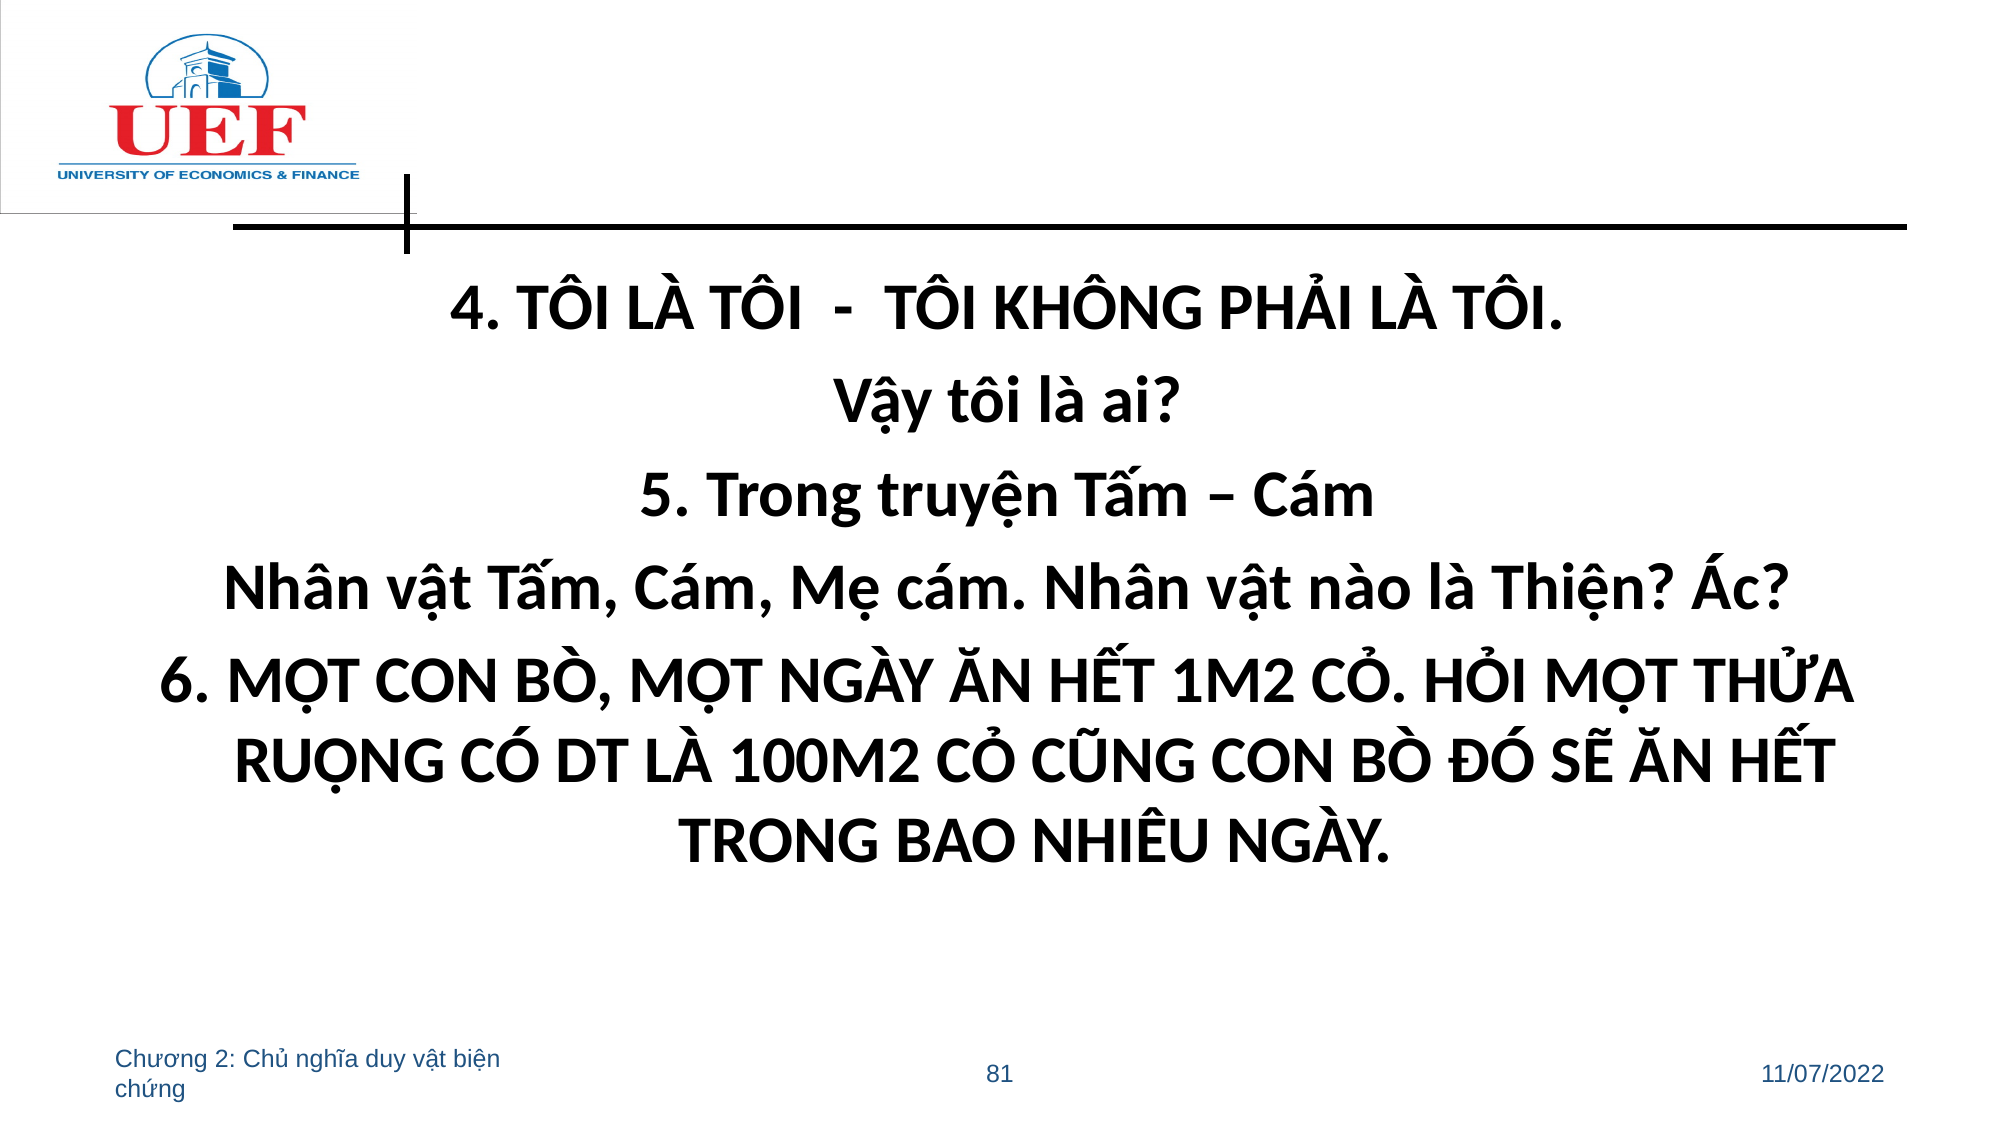

#
4. TÔI LÀ TÔI  -  TÔI KHÔNG PHẢI LÀ TÔI.
Vậy tôi là ai?
5. Trong truyện Tấm – Cám
Nhân vật Tấm, Cám, Mẹ cám. Nhân vật nào là Thiện? Ác?
6. MỘT CON BÒ, MỘT NGÀY ĂN HẾT 1M2 CỎ. HỎI MỘT THỬA RUỘNG CÓ DT LÀ 100M2 CỎ CŨNG CON BÒ ĐÓ SẼ ĂN HẾT TRONG BAO NHIÊU NGÀY.
Chương 2: Chủ nghĩa duy vật biện chứng
81
11/07/2022